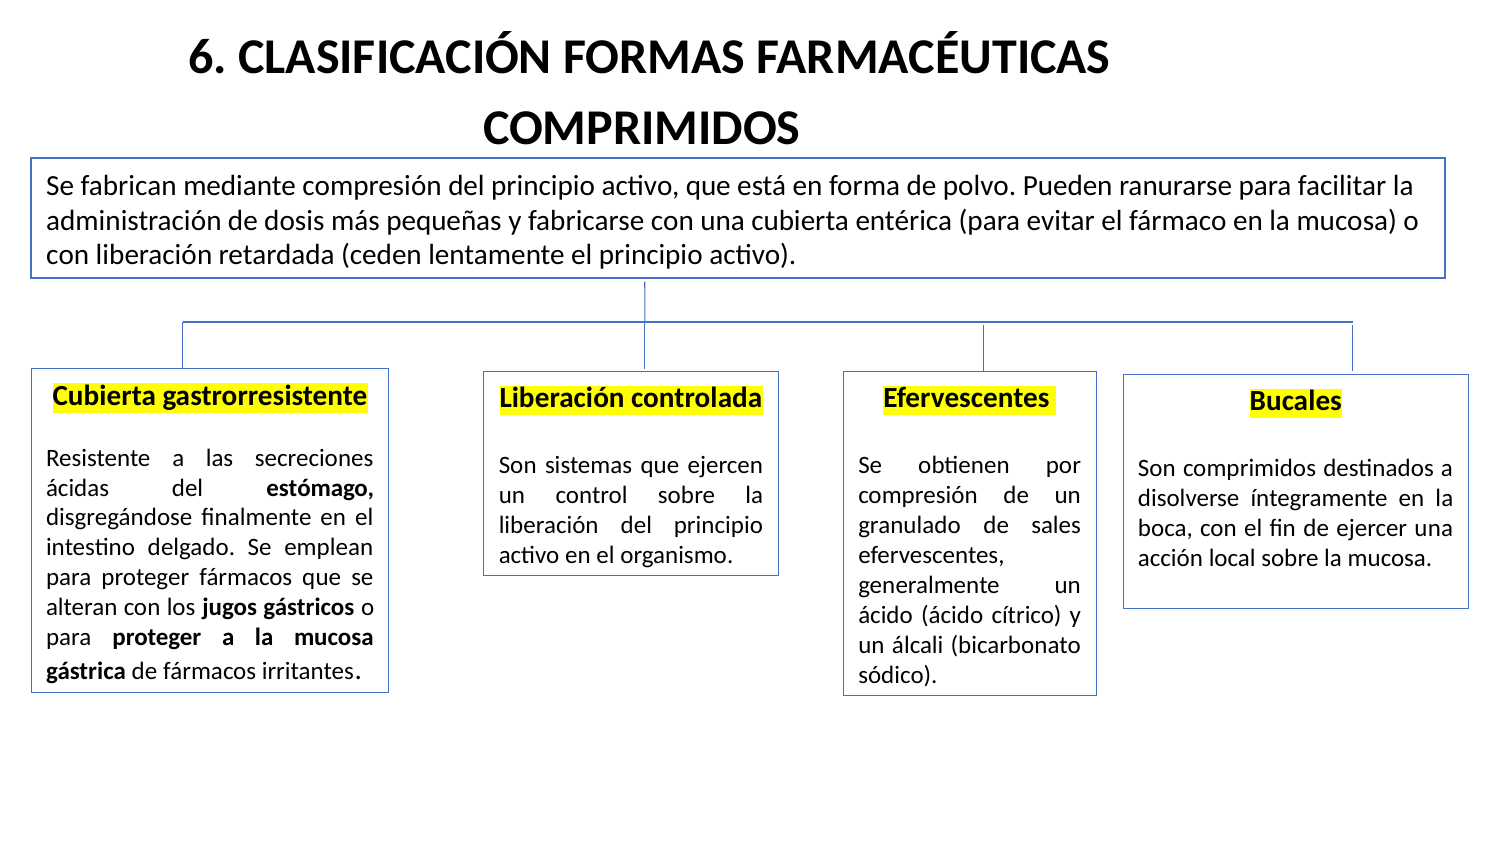

6. CLASIFICACIÓN FORMAS FARMACÉUTICAS
COMPRIMIDOS
Se fabrican mediante compresión del principio activo, que está en forma de polvo. Pueden ranurarse para facilitar la administración de dosis más pequeñas y fabricarse con una cubierta entérica (para evitar el fármaco en la mucosa) o con liberación retardada (ceden lentamente el principio activo).
Cubierta gastrorresistente

Resistente a las secreciones ácidas del estómago, disgregándose finalmente en el intestino delgado. Se emplean para proteger fármacos que se alteran con los jugos gástricos o para proteger a la mucosa gástrica de fármacos irritantes.
Liberación controlada

Son sistemas que ejercen un control sobre la liberación del principio activo en el organismo.
Efervescentes

Se obtienen por compresión de un granulado de sales efervescentes, generalmente un ácido (ácido cítrico) y un álcali (bicarbonato sódico).
Bucales

Son comprimidos destinados a disolverse íntegramente en la boca, con el fin de ejercer una acción local sobre la mucosa.